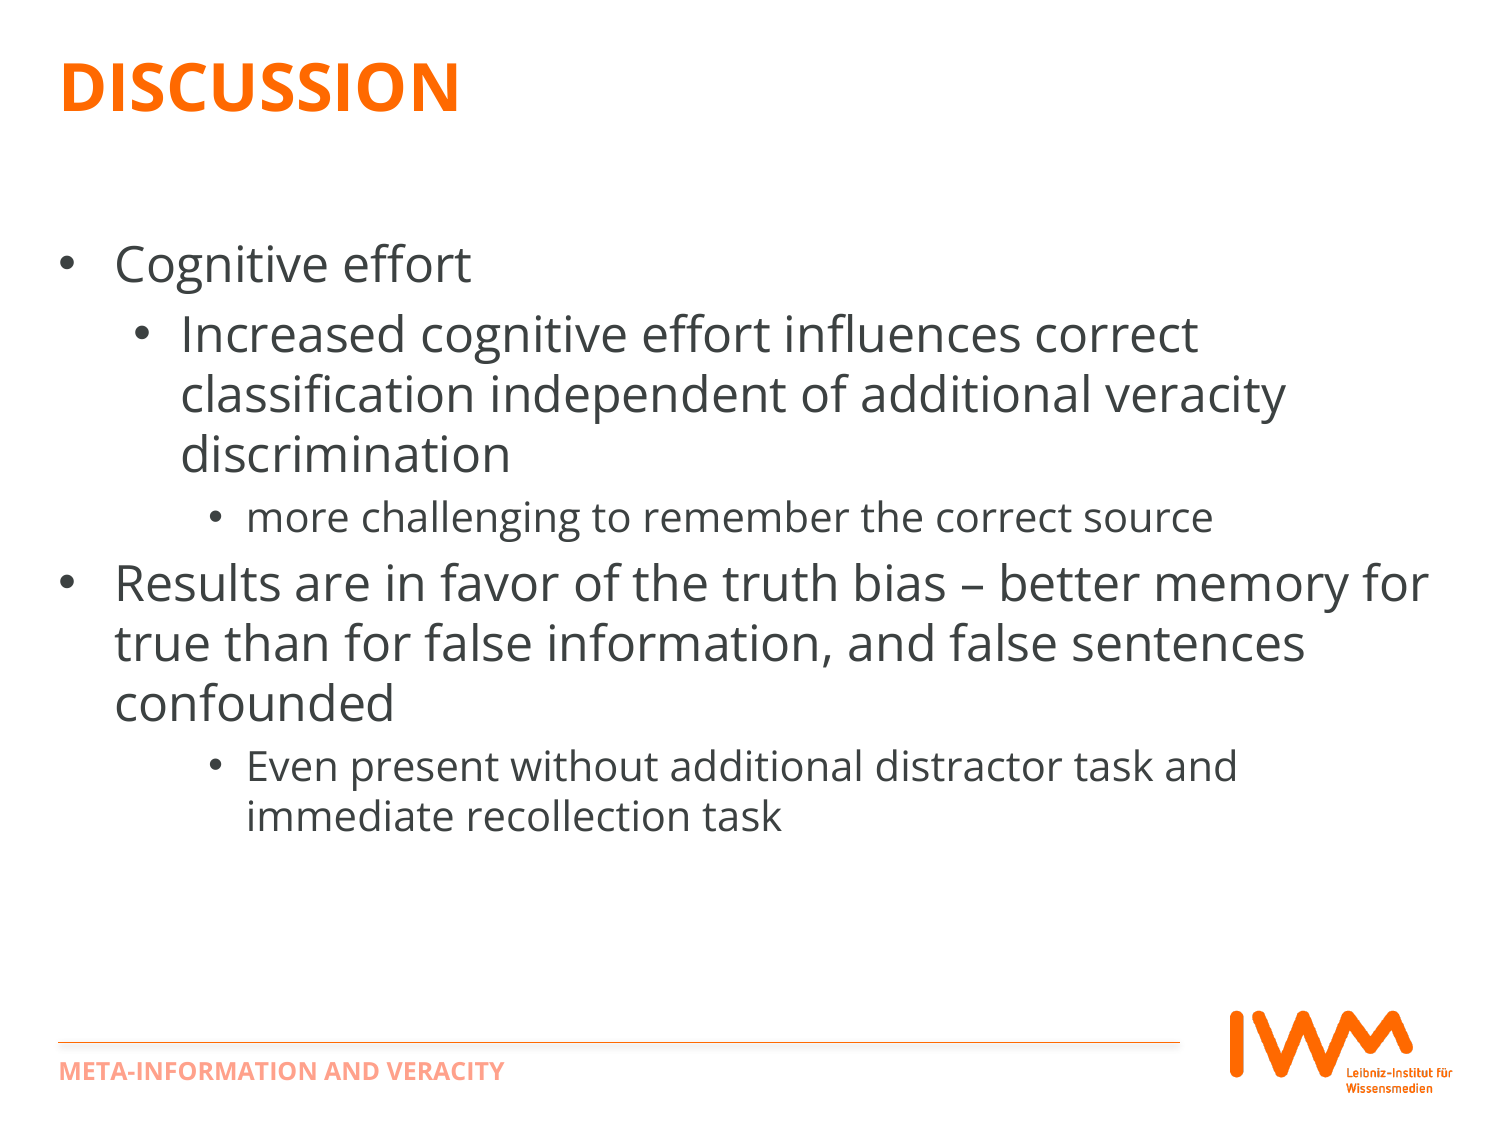

# Discussion
Cognitive effort
Increased cognitive effort influences correct classification independent of additional veracity discrimination
more challenging to remember the correct source
Results are in favor of the truth bias – better memory for true than for false information, and false sentences confounded
Even present without additional distractor task and immediate recollection task
Meta-Information and Veracity